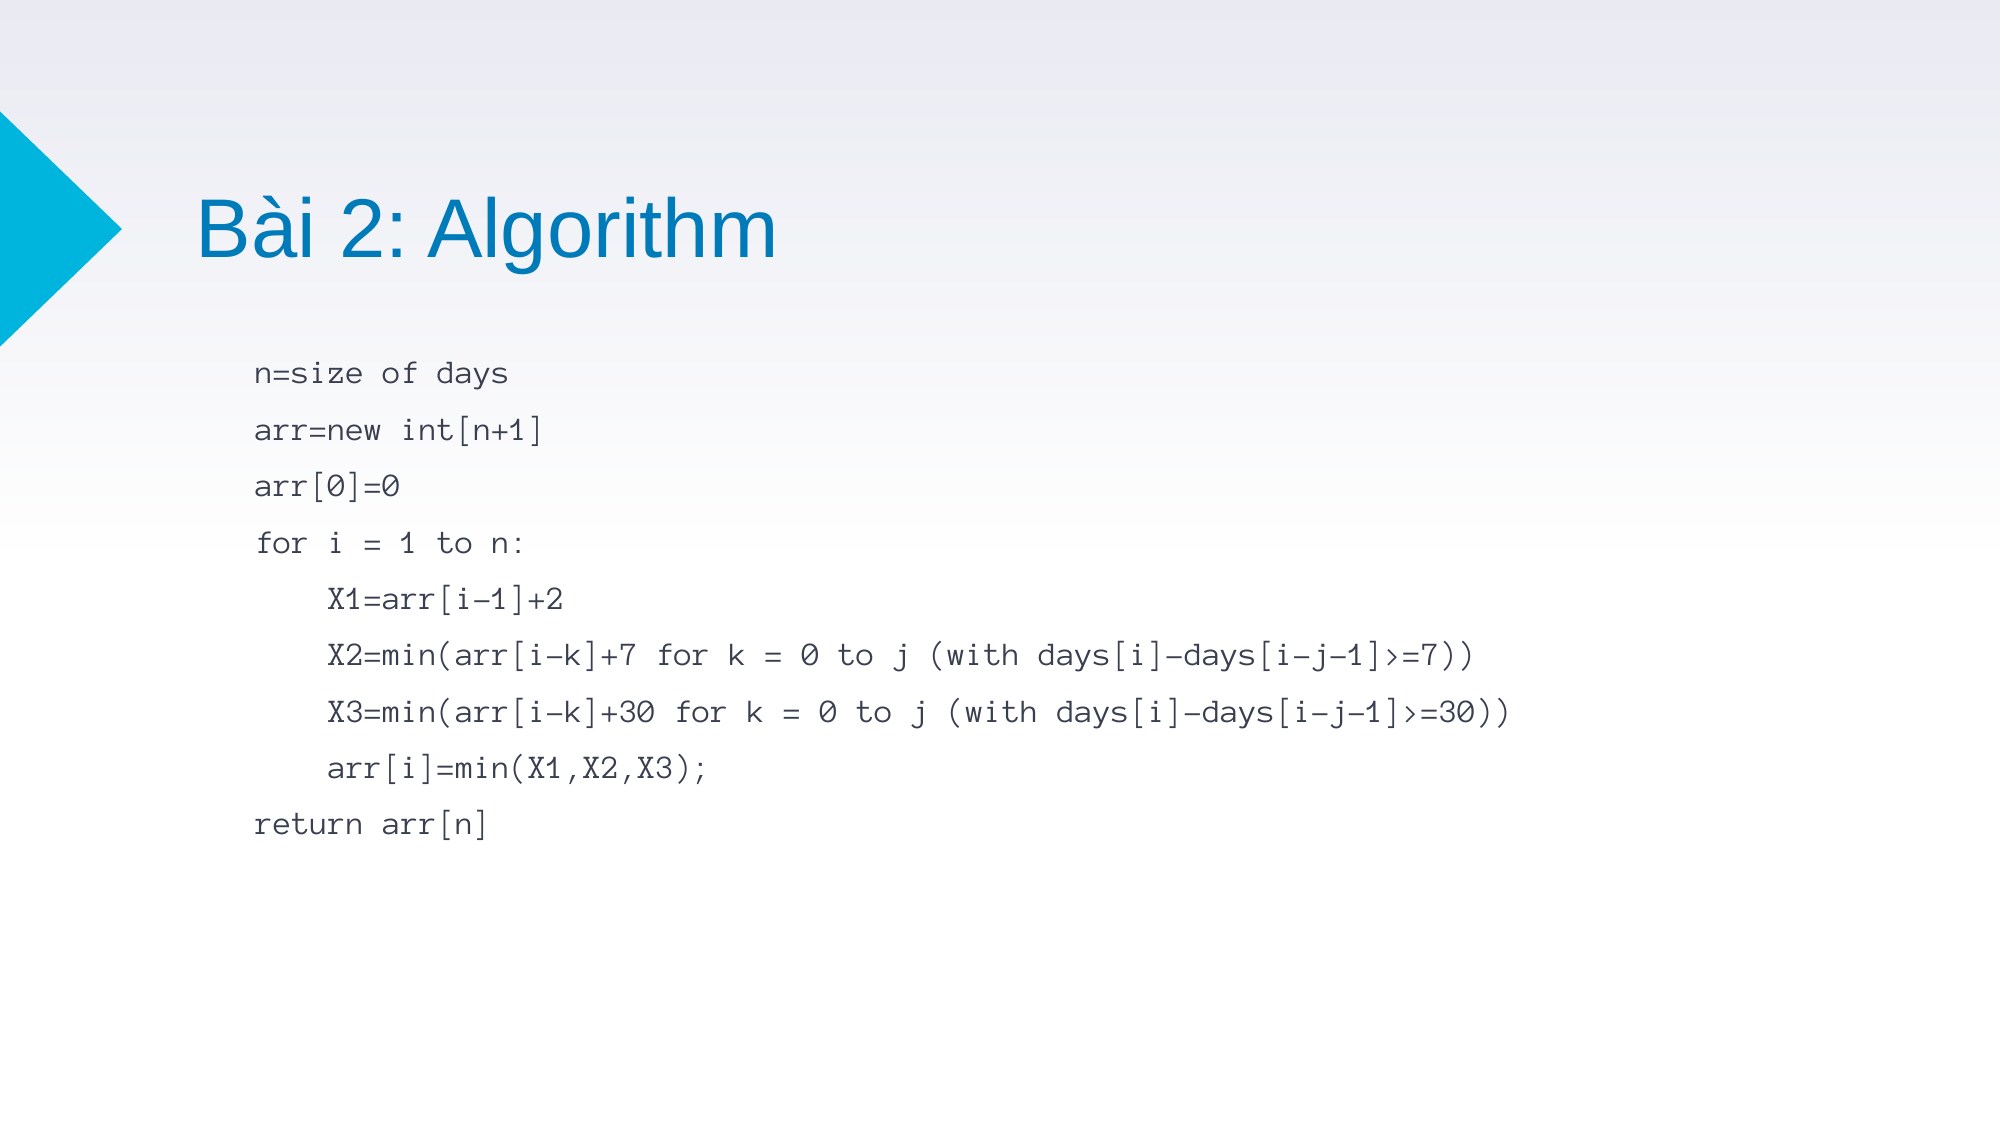

Bài 2: Algorithm
    n=size of days
    arr=new int[n+1]
    arr[0]=0
    for i = 1 to n:
        X1=arr[i-1]+2
        X2=min(arr[i-k]+7 for k = 0 to j (with days[i]-days[i-j-1]>=7))
        X3=min(arr[i-k]+30 for k = 0 to j (with days[i]-days[i-j-1]>=30))
        arr[i]=min(X1,X2,X3);
    return arr[n]